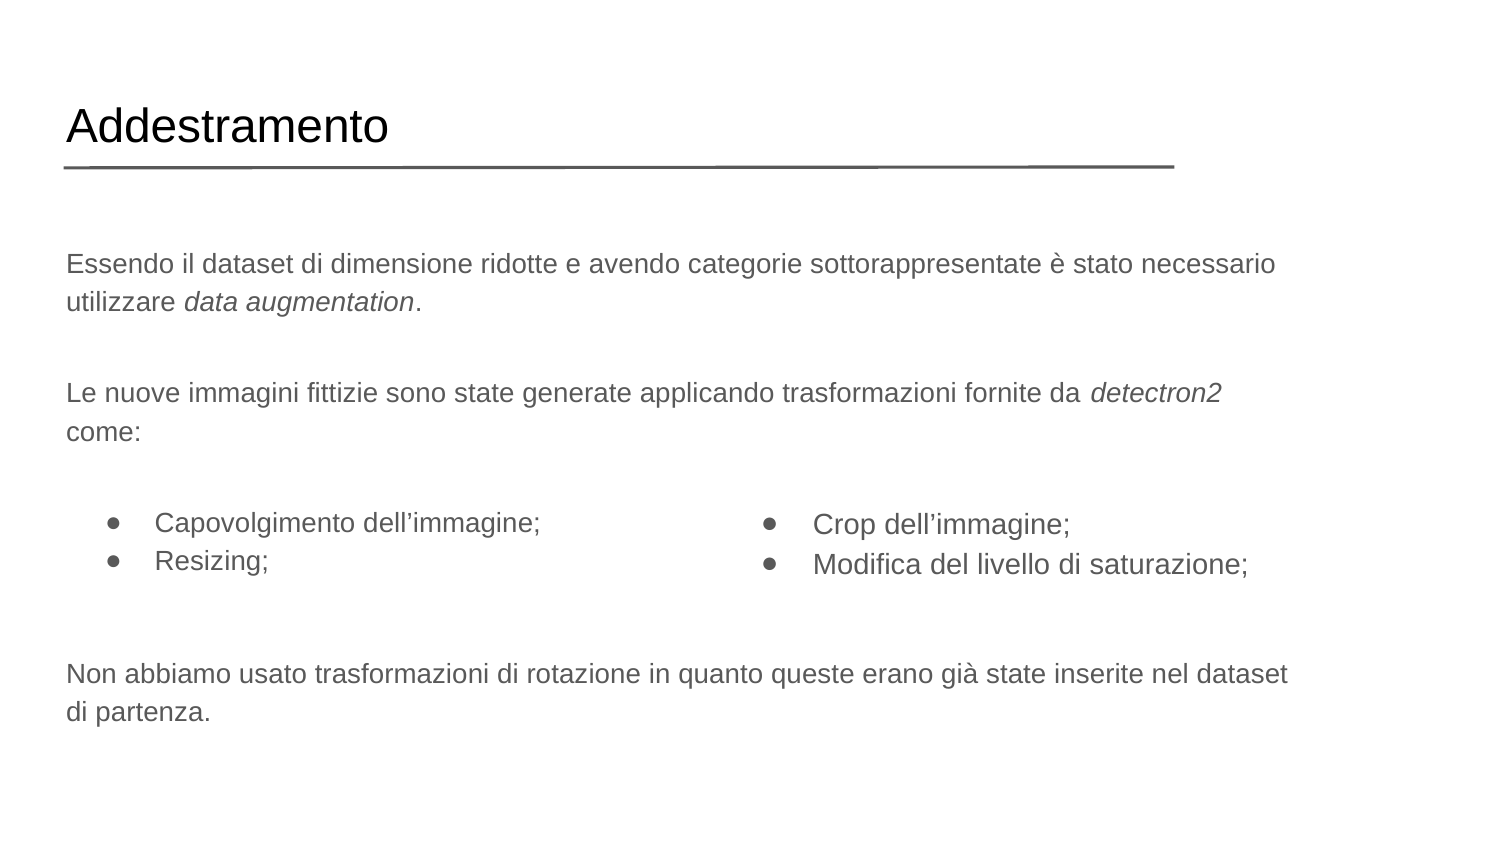

# Addestramento
Essendo il dataset di dimensione ridotte e avendo categorie sottorappresentate è stato necessario utilizzare data augmentation.
Le nuove immagini fittizie sono state generate applicando trasformazioni fornite da detectron2 come:
Capovolgimento dell’immagine;
Resizing;
Crop dell’immagine;
Modifica del livello di saturazione;
Non abbiamo usato trasformazioni di rotazione in quanto queste erano già state inserite nel dataset di partenza.